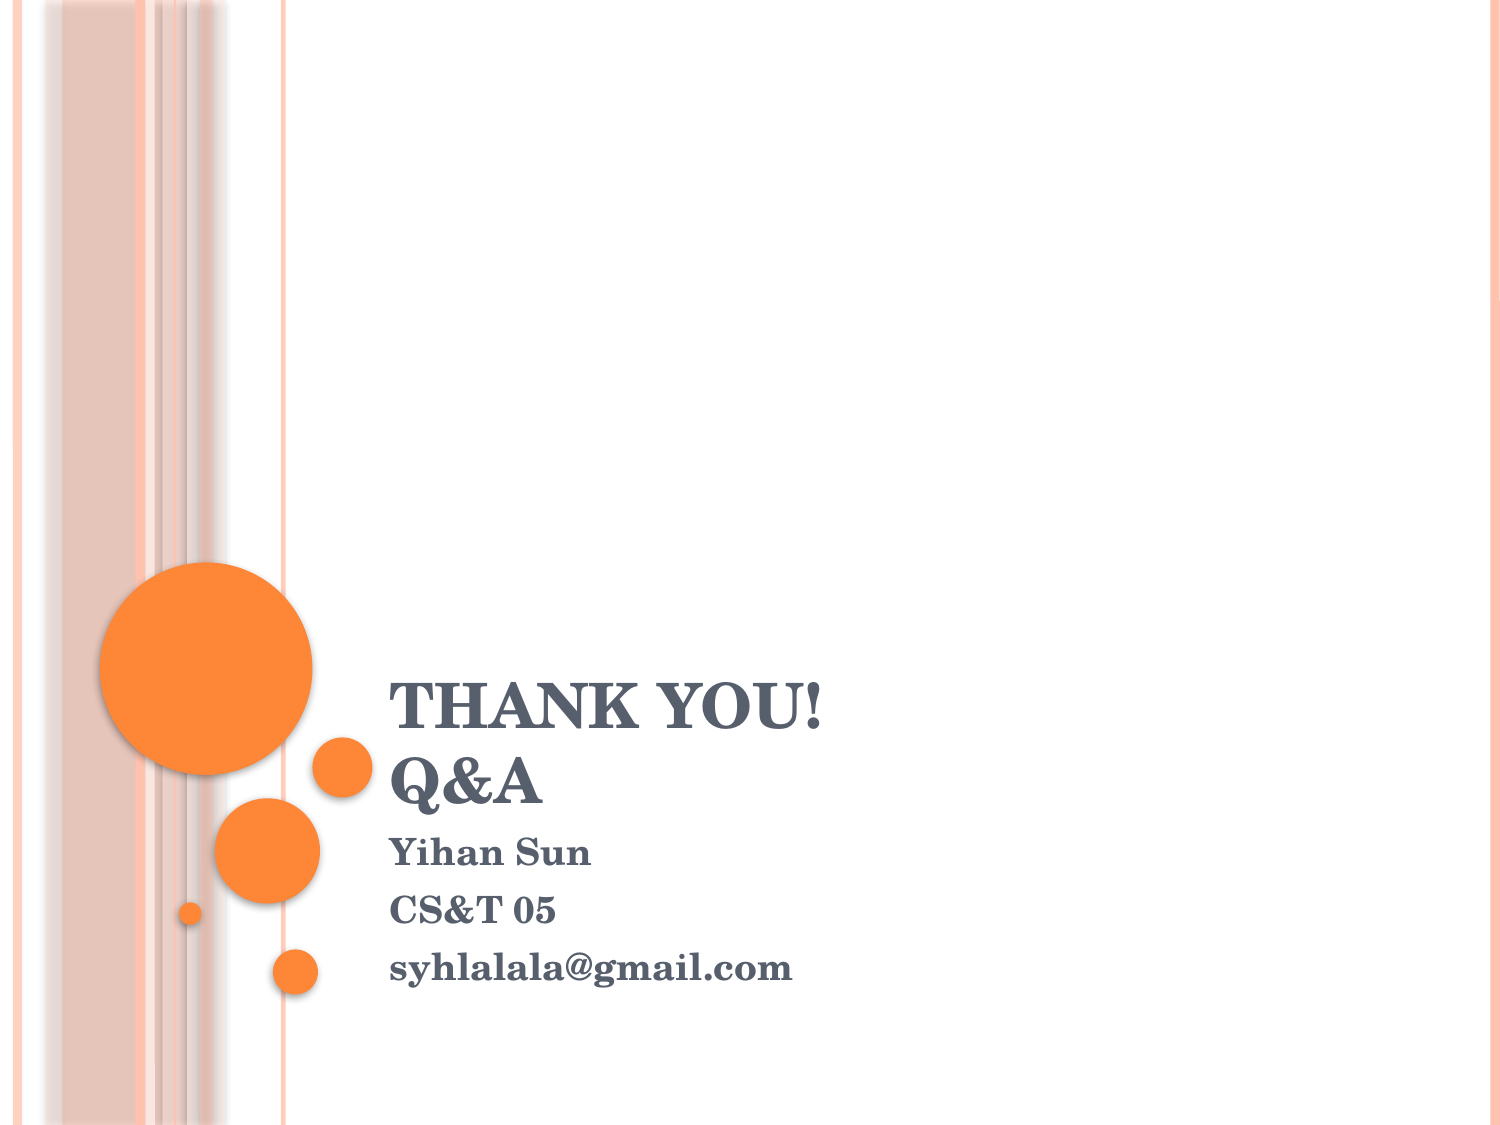

# Thank you! Q&A
Yihan Sun
CS&T 05
syhlalala@gmail.com